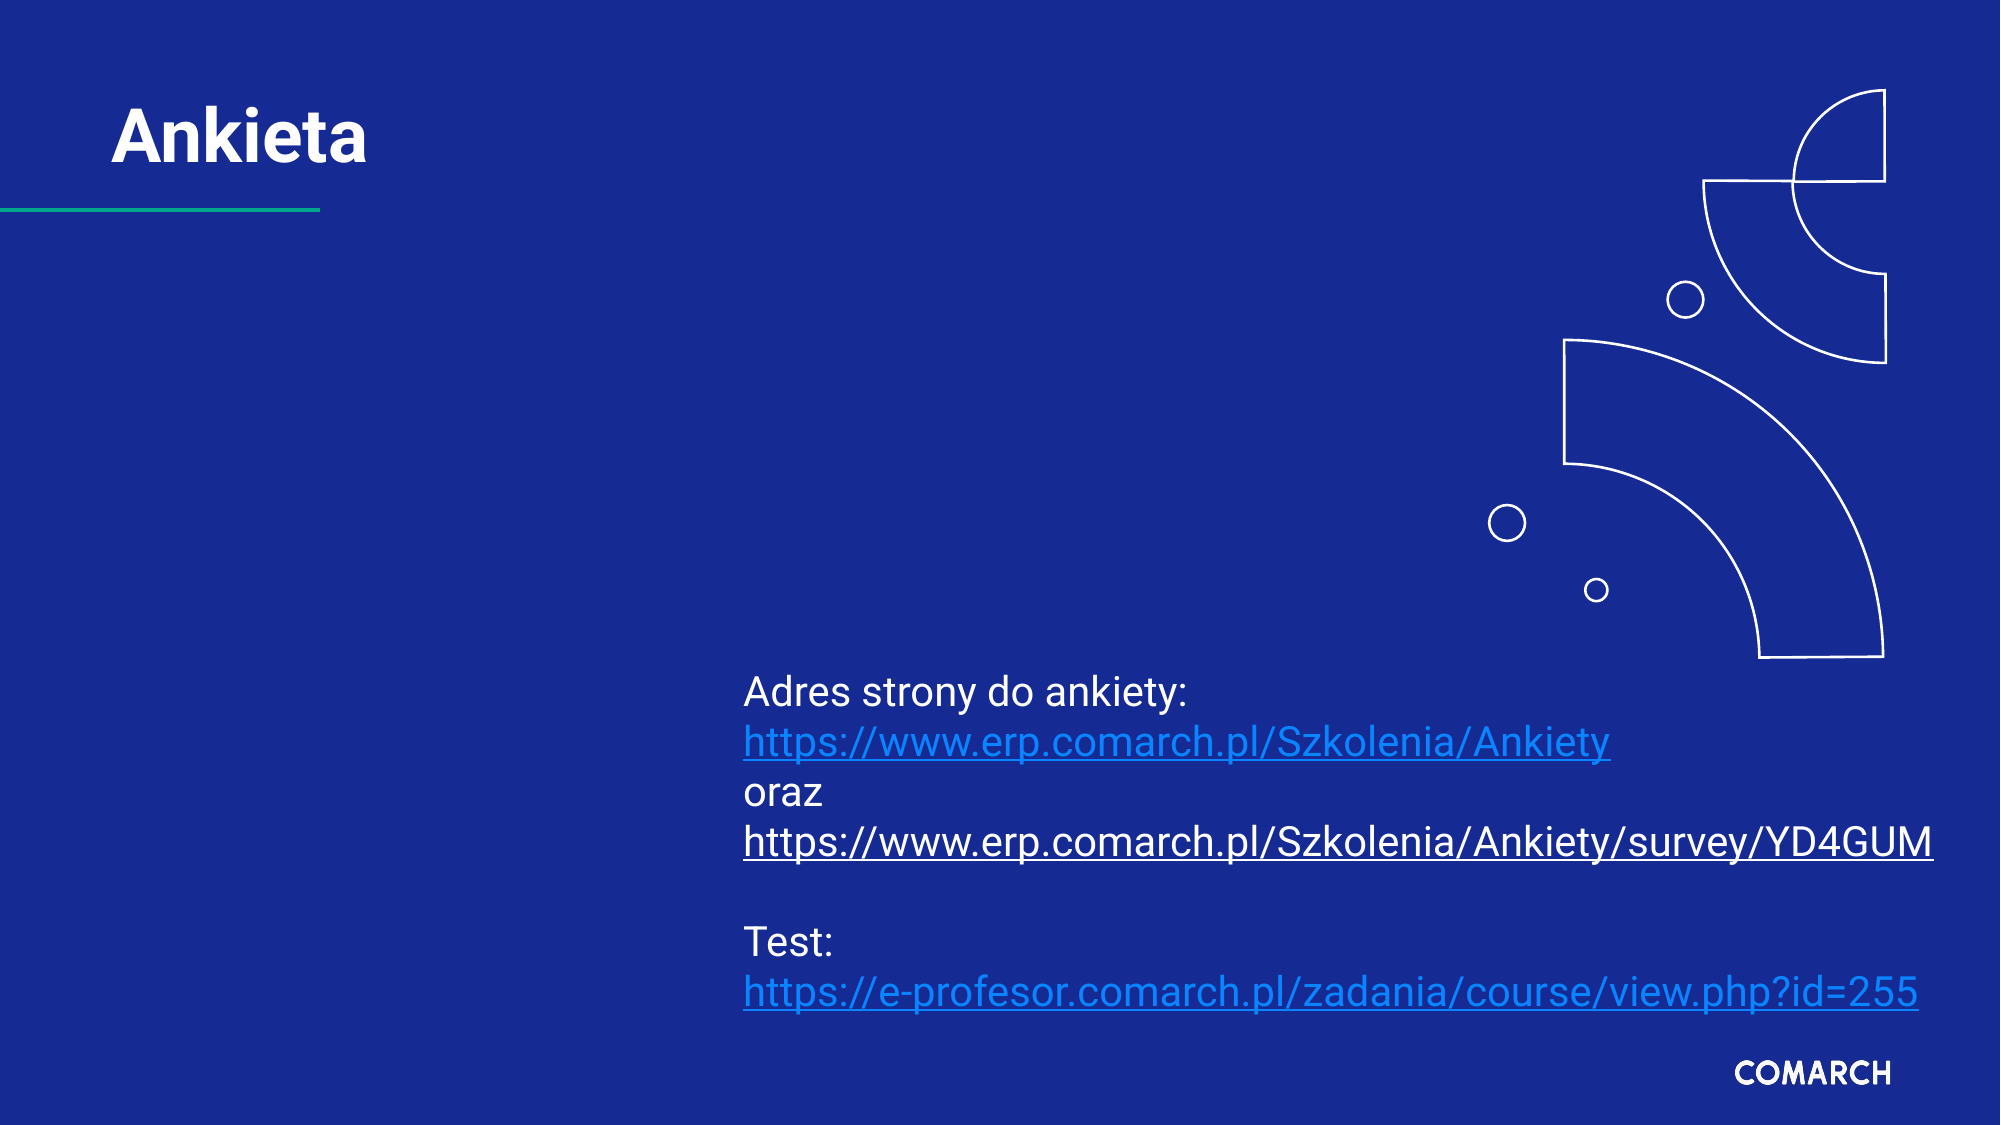

# Ankieta

Adres strony do ankiety:
https://www.erp.comarch.pl/Szkolenia/Ankiety
oraz
https://www.erp.comarch.pl/Szkolenia/Ankiety/survey/YD4GUM
Test:
https://e-profesor.comarch.pl/zadania/course/view.php?id=255